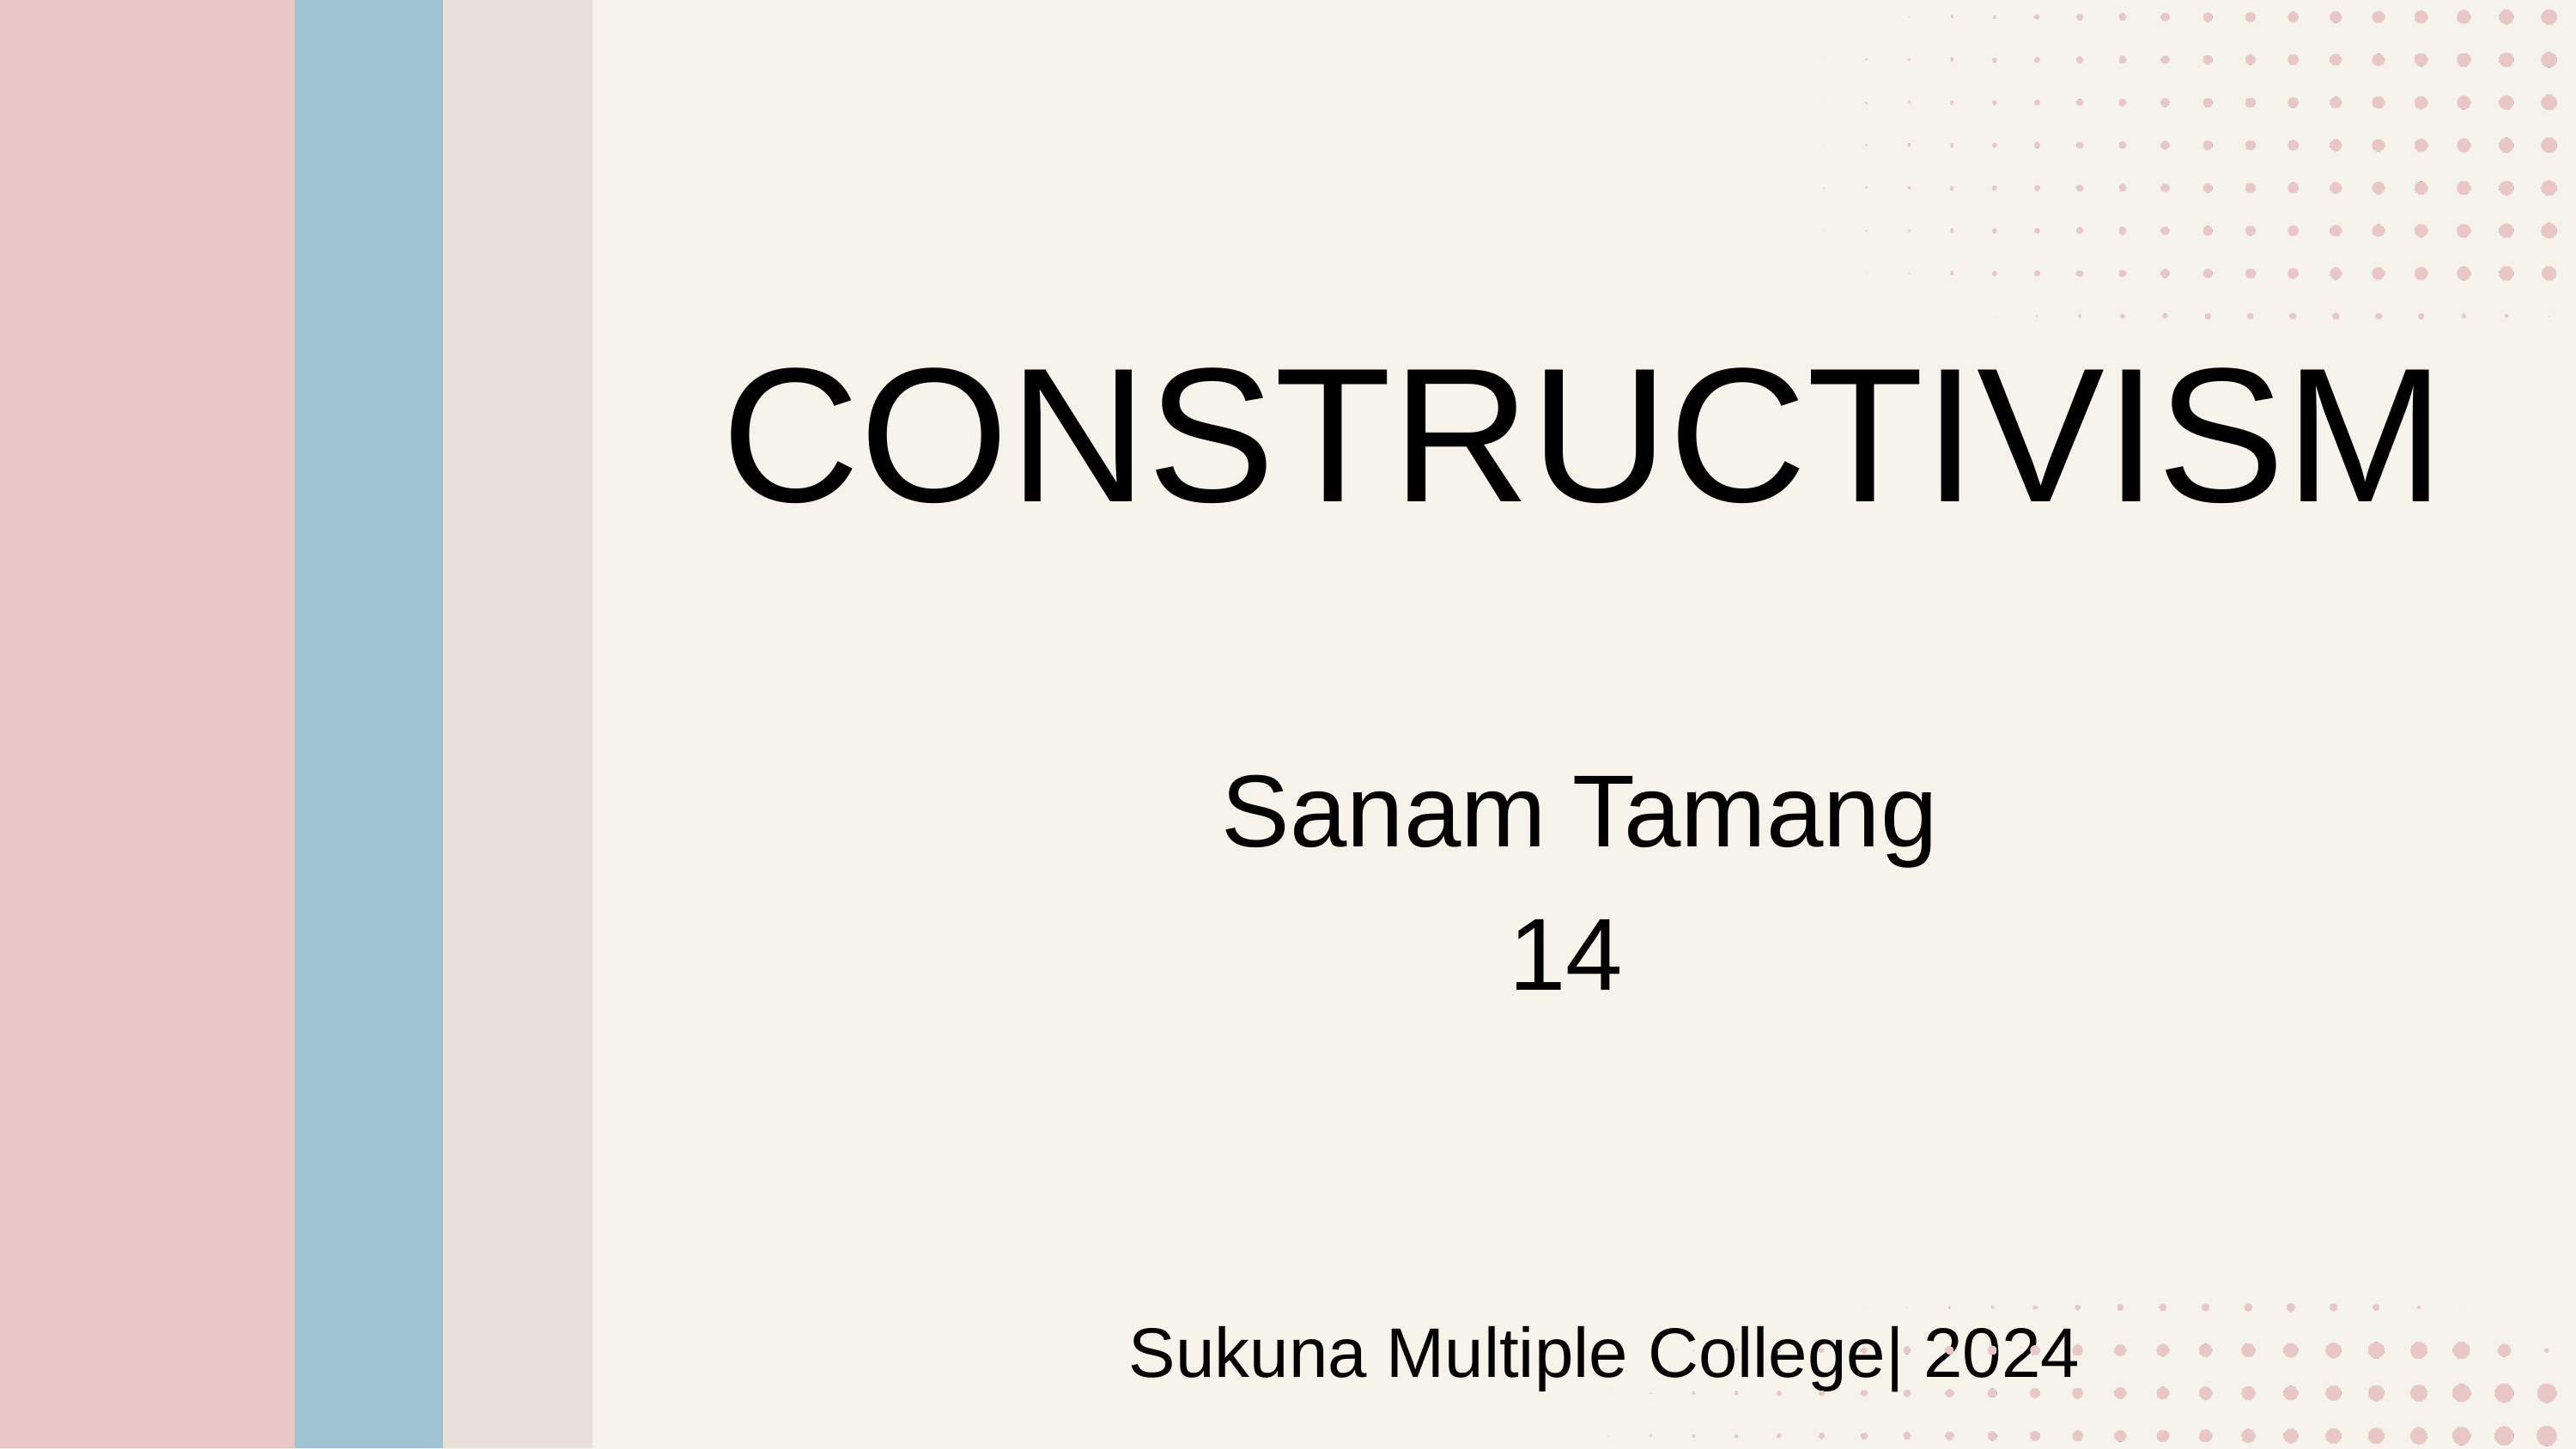

CONSTRUCTIVISM
 Sanam Tamang
14
Sukuna Multiple College| 2024